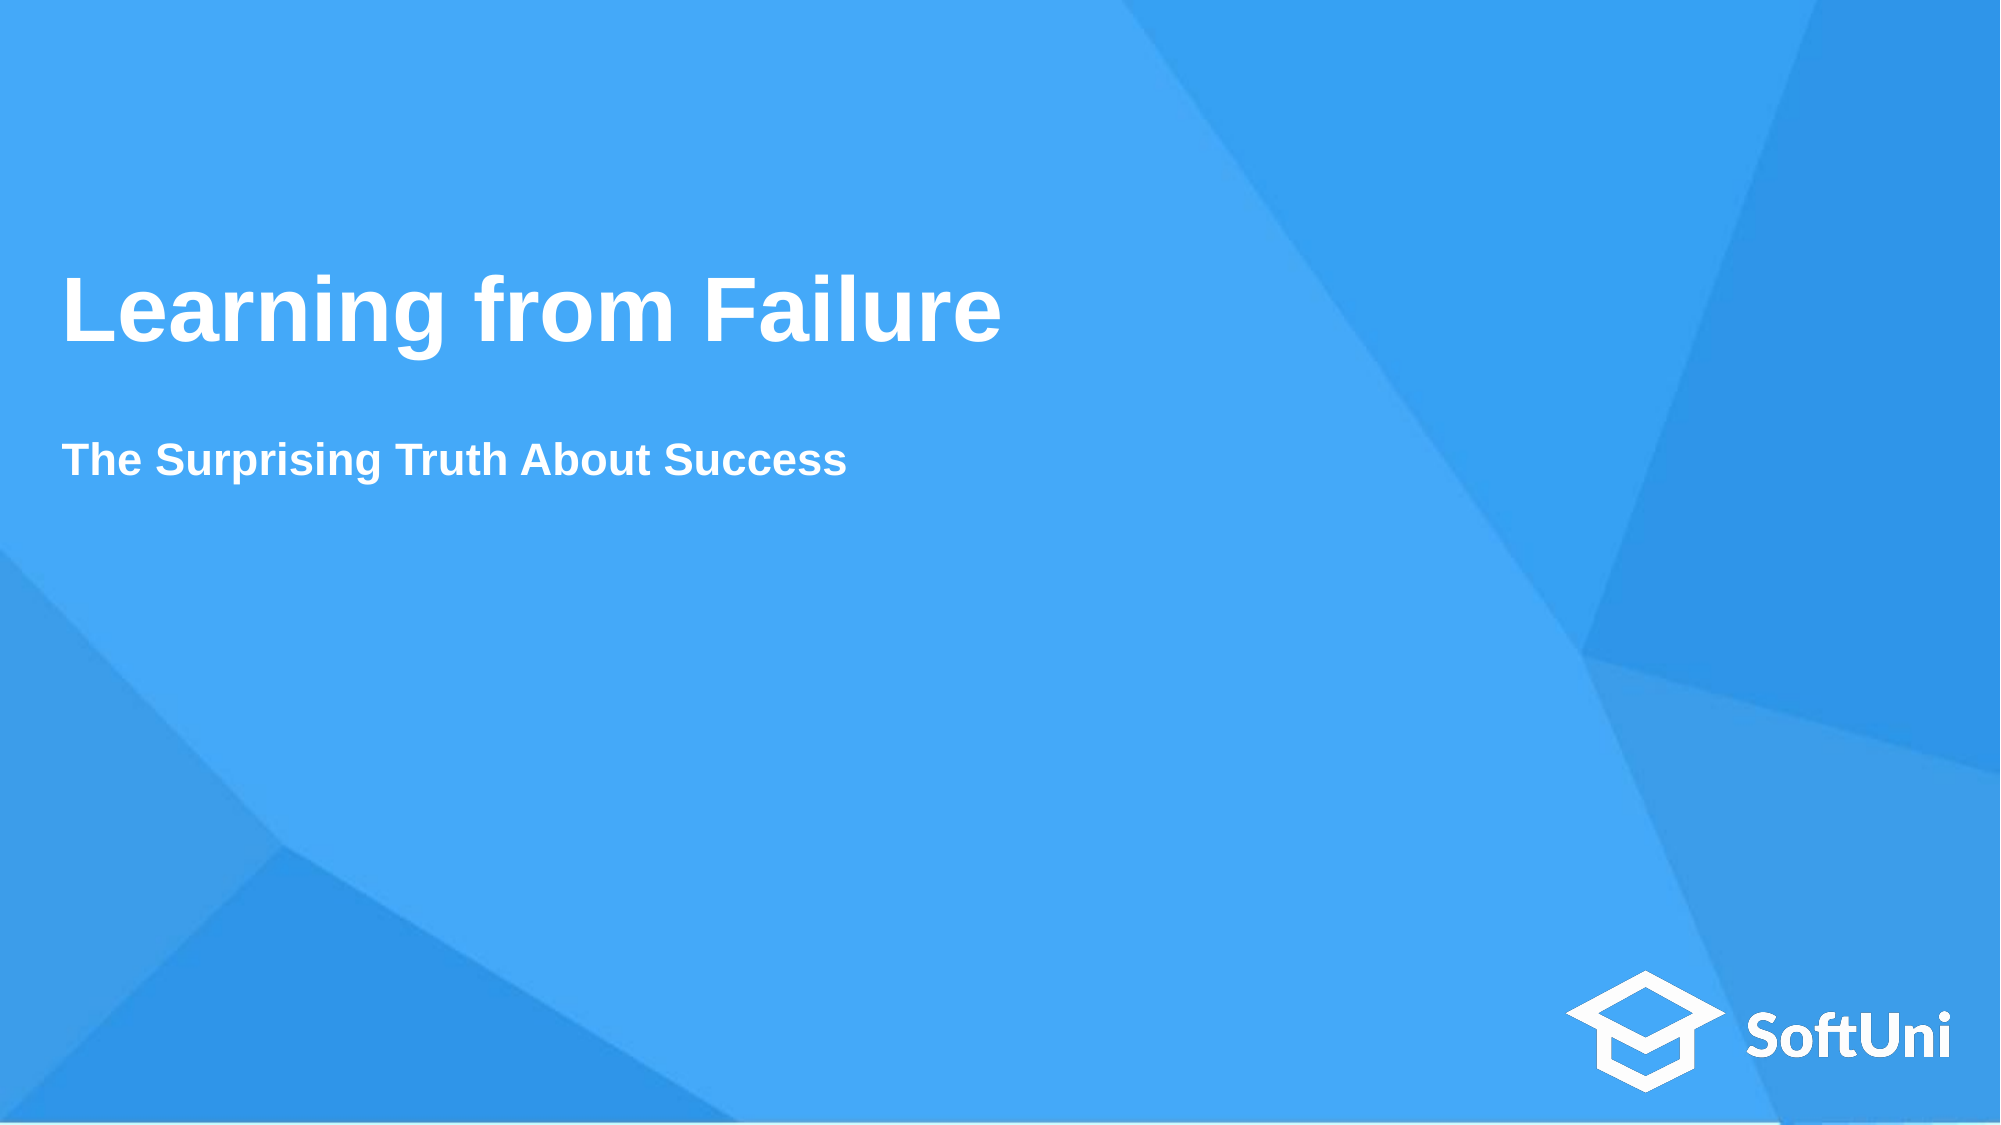

# Learning from Failure
The Surprising Truth About Success